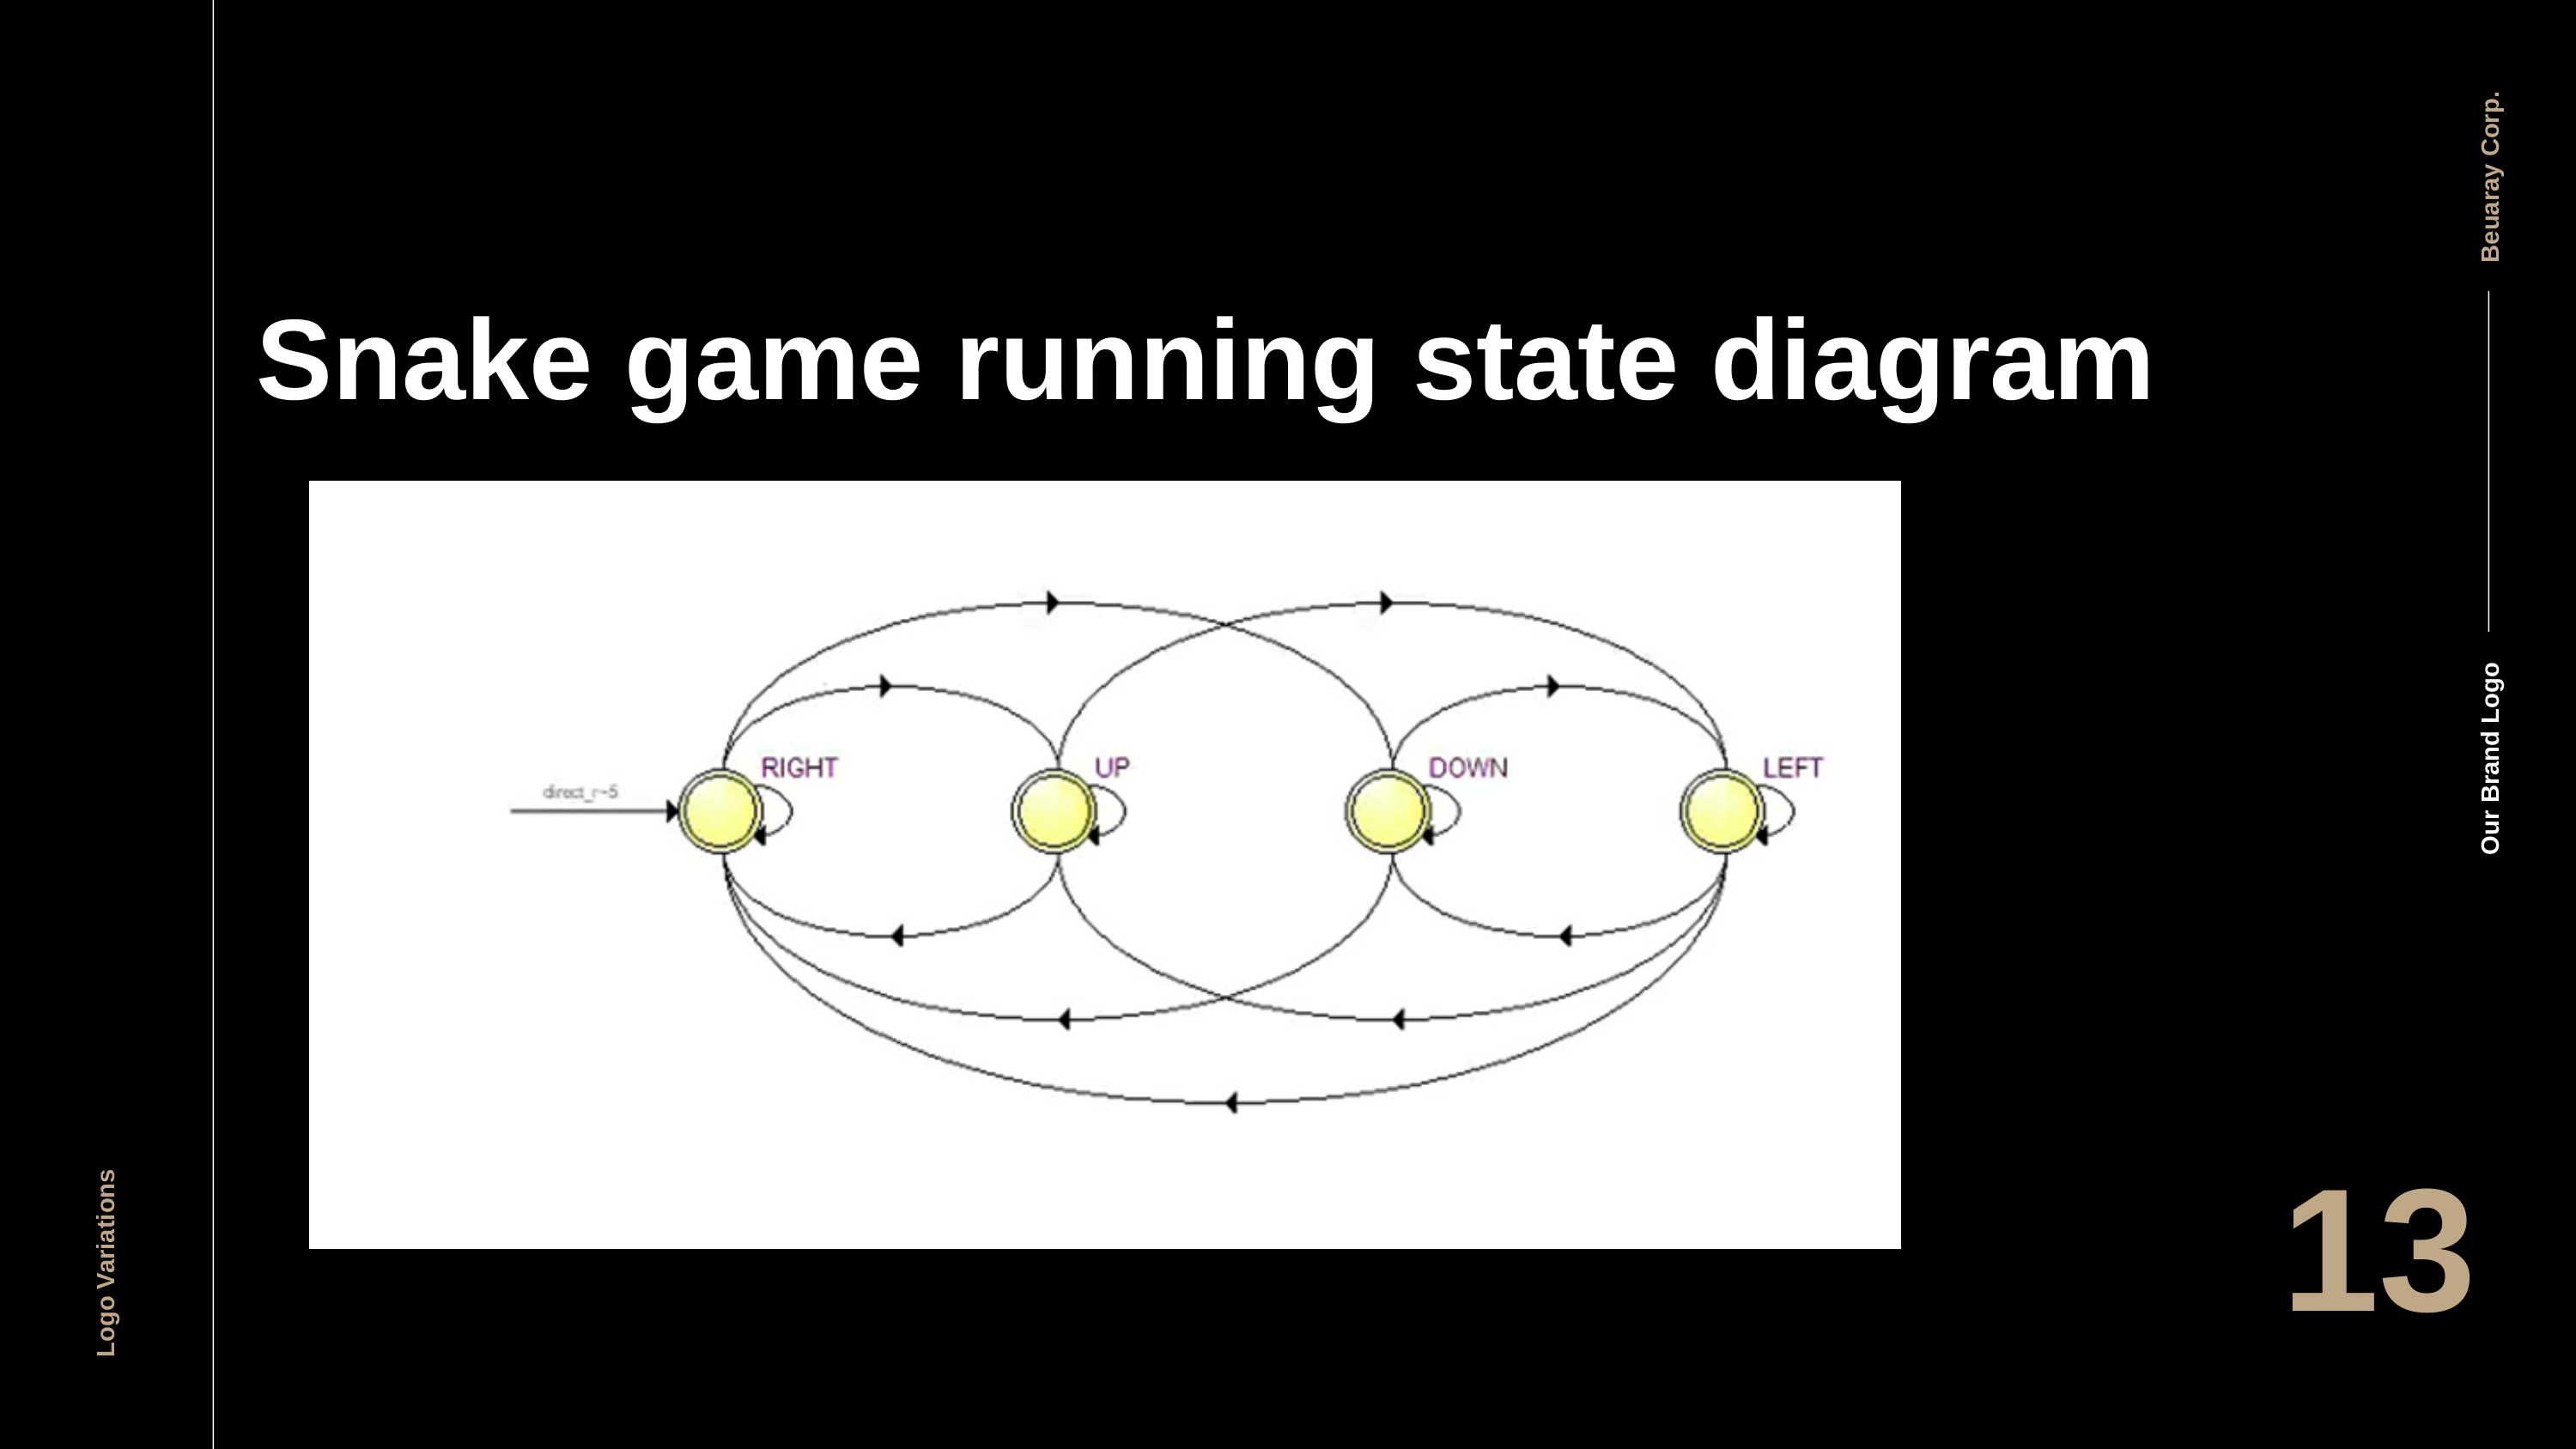

Beuaray Corp.

Our Brand Logo
Snake game running state diagram

13
Logo Variations